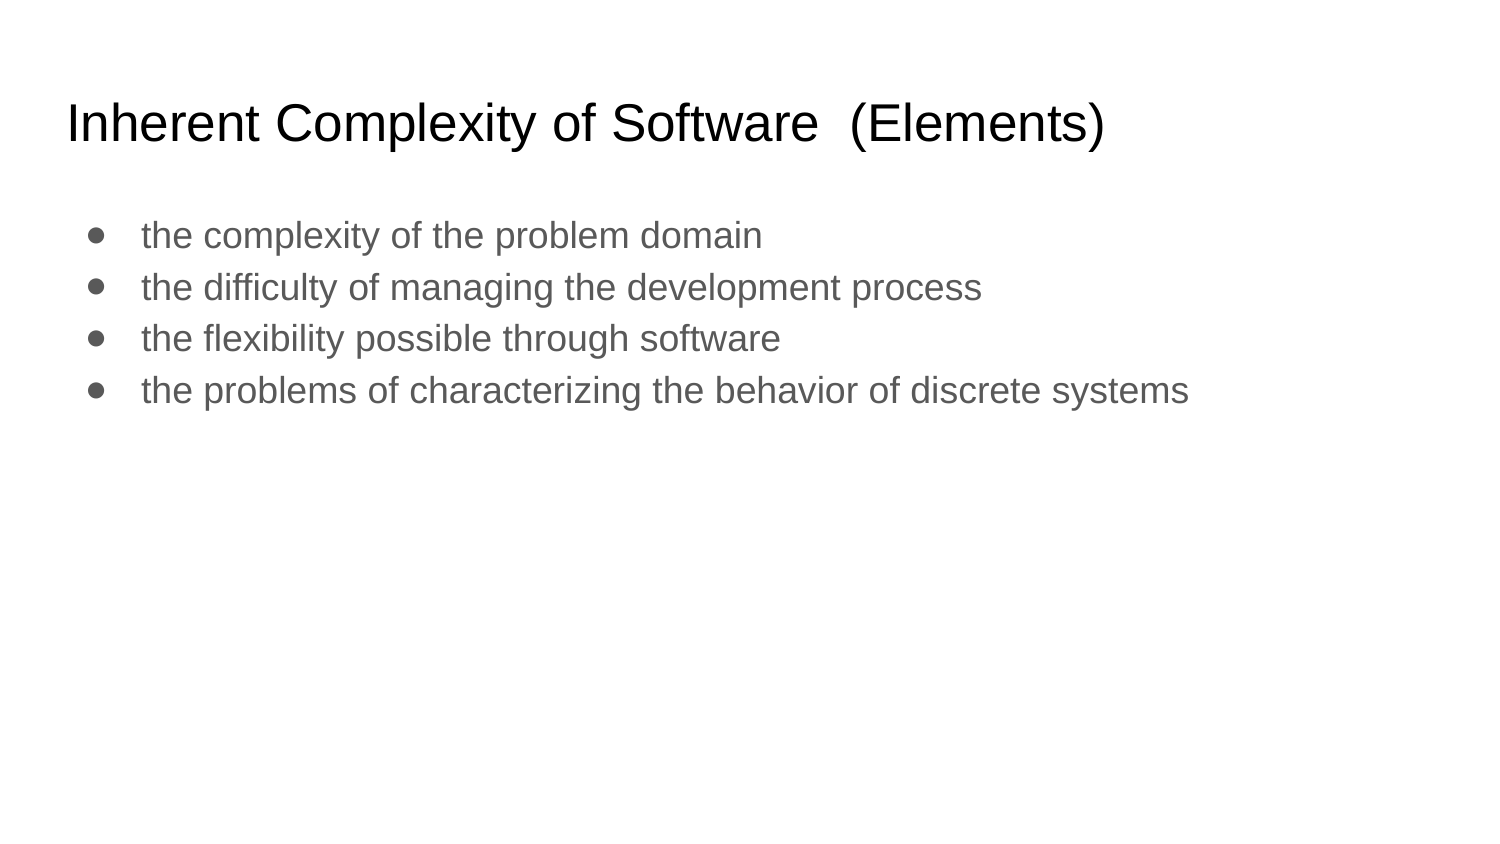

# Inherent Complexity of Software  (Elements)
the complexity of the problem domain
the difficulty of managing the development process
the flexibility possible through software
the problems of characterizing the behavior of discrete systems